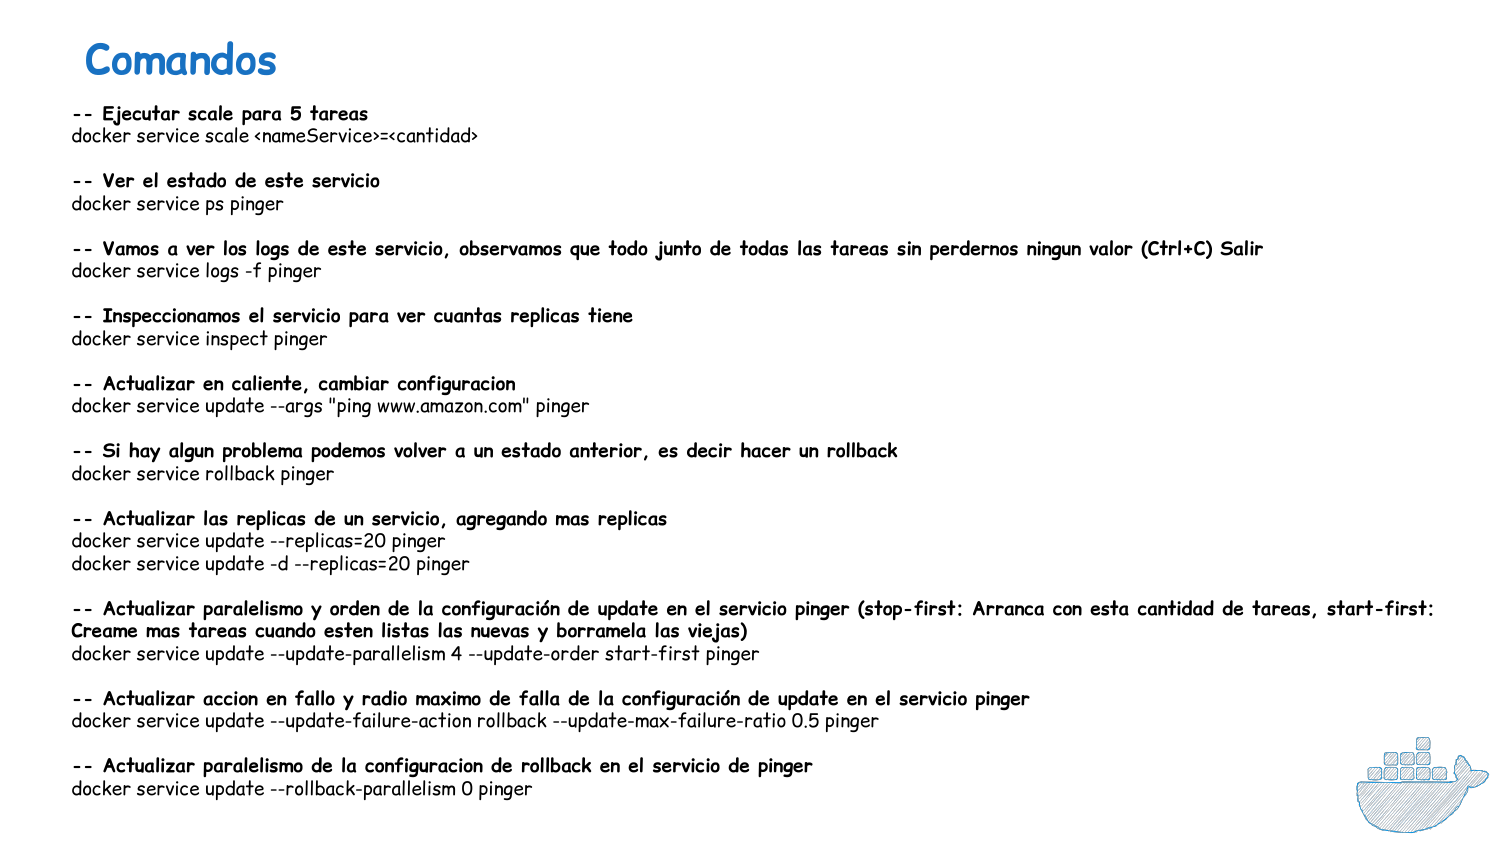

Comandos
-- Ejecutar scale para 5 tareas
docker service scale <nameService>=<cantidad>

-- Ver el estado de este servicio
docker service ps pinger

-- Vamos a ver los logs de este servicio, observamos que todo junto de todas las tareas sin perdernos ningun valor (Ctrl+C) Salir
docker service logs -f pinger

-- Inspeccionamos el servicio para ver cuantas replicas tiene
docker service inspect pinger

-- Actualizar en caliente, cambiar configuracion
docker service update --args "ping www.amazon.com" pinger

-- Si hay algun problema podemos volver a un estado anterior, es decir hacer un rollback
docker service rollback pinger

-- Actualizar las replicas de un servicio, agregando mas replicas
docker service update --replicas=20 pinger
docker service update -d --replicas=20 pinger

-- Actualizar paralelismo y orden de la configuración de update en el servicio pinger (stop-first: Arranca con esta cantidad de tareas, start-first: Creame mas tareas cuando esten listas las nuevas y borramela las viejas)
docker service update --update-parallelism 4 --update-order start-first pinger

-- Actualizar accion en fallo y radio maximo de falla de la configuración de update en el servicio pinger
docker service update --update-failure-action rollback --update-max-failure-ratio 0.5 pinger

-- Actualizar paralelismo de la configuracion de rollback en el servicio de pinger
docker service update --rollback-parallelism 0 pinger